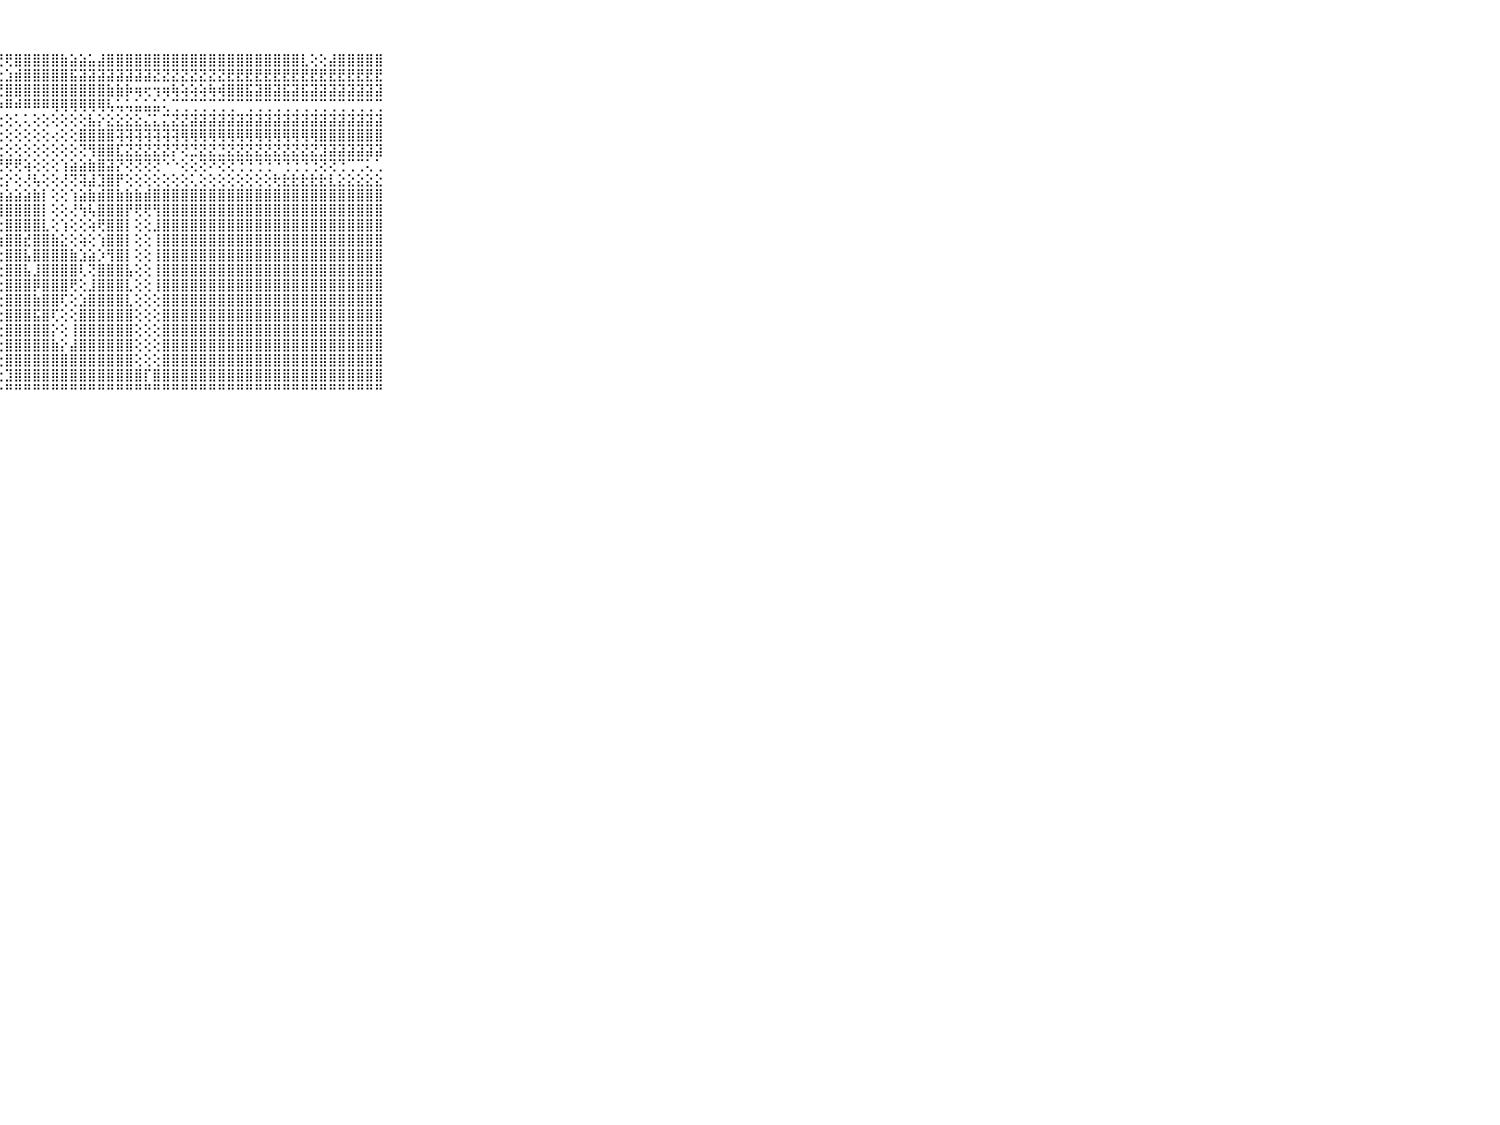

⠀⠀⠀⠀⠀⠀⠀⠀⠀⠀⠀⣸⣿⣟⣻⣟⢻⡟⢟⢿⢿⢿⢿⢿⢿⢿⢿⢟⢟⣿⣿⣿⣿⣿⣷⣵⣵⣥⣼⣿⣿⣿⣿⣿⣿⣿⣿⣿⣿⣿⣿⣿⣿⣿⣿⣿⣿⣿⣿⣿⣇⢕⢕⣼⣿⣿⣿⣿⣿⠀⠀⠀⠀⠀⠀⠀⠀⠀⠀⠀⠀
⠀⠀⠀⠀⠀⠀⠀⠀⠀⠀⠀⣿⣿⣿⣿⣿⣿⣿⣟⣟⣟⡟⢟⢇⢕⢕⢕⢕⣱⣾⣿⣿⣿⣿⣿⣯⣽⣽⣽⣽⣽⣽⣽⣽⣝⣝⣝⣝⣝⣝⣝⣝⣟⣟⣟⣟⣟⣟⣟⣟⣟⣟⣟⣟⣟⣟⣟⣟⣟⠀⠀⠀⠀⠀⠀⠀⠀⠀⠀⠀⠀
⠀⠀⠀⠀⠀⠀⠀⠀⠀⠀⠀⣿⣿⣿⣿⣿⣿⢿⡿⢿⢿⢏⢕⢕⢕⢕⢕⢜⣿⣿⣿⣿⣿⣿⣿⣿⣿⣿⣿⣷⣷⡷⢶⢖⢲⢶⢷⢵⢵⢵⢷⢾⣿⣿⣯⣽⣿⣽⣯⣽⣯⣽⣽⣽⣽⣽⣽⣽⣽⠀⠀⠀⠀⠀⠀⠀⠀⠀⠀⠀⠀
⠀⠀⠀⠀⠀⠀⠀⠀⠀⠀⠀⢙⢟⢟⢟⢟⢟⢟⢟⢗⢗⢗⢗⢗⢗⢷⢷⠷⠿⠾⠿⠿⠿⢿⢿⢿⢿⢿⢿⢧⢥⢥⣥⣥⣥⢅⢉⢉⢉⢉⢉⢉⢉⠉⢉⢉⢉⢉⢉⢉⢉⢉⢉⢉⢉⢉⢉⢉⢉⠀⠀⠀⠀⠀⠀⠀⠀⠀⠀⠀⠀
⠀⠀⠀⠀⠀⠀⠀⠀⠀⠀⠀⢕⢕⢕⢕⢕⢕⢕⢕⢕⢕⢕⢕⢕⢕⢕⢕⢕⢕⢅⢅⢕⢕⢕⢕⢕⢕⣧⡕⣕⣕⣕⣕⣌⣅⣍⣝⣝⣽⣽⣽⣽⣽⣽⣽⣽⣽⣽⣽⣽⣽⣽⣽⣽⣽⣽⣽⣽⣽⠀⠀⠀⠀⠀⠀⠀⠀⠀⠀⠀⠀
⠀⠀⠀⠀⠀⠀⠀⠀⠀⠀⠀⢕⢕⢕⢕⢕⢕⢕⢕⢕⢕⢕⢕⢕⢕⢕⢕⢕⢕⢕⢕⢕⢕⢔⢕⢕⣿⣿⣿⣿⢽⢽⢽⢽⢽⢽⢽⢿⢿⢿⢿⢿⢿⢿⢿⢿⢿⢿⢿⢿⢿⢿⣿⣿⣿⣿⣿⣿⣿⠀⠀⠀⠀⠀⠀⠀⠀⠀⠀⠀⠀
⠀⠀⠀⠀⠀⠀⠀⠀⠀⠀⠀⢕⣕⣕⢕⢕⢕⢕⢕⢕⢕⢕⢕⢕⢕⢕⢕⢕⢕⢕⢕⢕⢕⢕⢕⢕⢝⢻⣿⣿⣏⣝⣝⣝⣝⣝⡝⢝⣙⣝⣝⣙⣝⣝⣝⣝⣝⣝⣝⣝⣝⣝⣹⣽⣽⣽⣽⣽⣽⠀⠀⠀⠀⠀⠀⠀⠀⠀⠀⠀⠀
⠀⠀⠀⠀⠀⠀⠀⠀⠀⠀⠀⣿⣿⣿⣿⣿⣿⣿⢿⢿⢿⢿⢿⢿⢿⢟⢟⢟⢟⢟⢵⢕⢕⢕⢱⣵⣵⣷⣿⣽⡝⢝⢝⢝⢝⠑⠑⢕⢕⢝⠝⢝⢝⢙⢙⢙⢙⠙⢙⢙⢙⢙⢝⢝⢙⢉⢉⢅⢁⠀⠀⠀⠀⠀⠀⠀⠀⠀⠀⠀⠀
⠀⠀⠀⠀⠀⠀⠀⠀⠀⠀⠀⣿⣿⣿⣿⣿⣿⡇⢕⢕⢕⢕⢕⢕⢕⣕⣕⢕⡕⢕⢜⢧⢕⢕⢜⢝⢽⣼⣹⣿⡟⢕⢕⢕⢕⢕⢕⢕⢅⢕⢕⢕⢕⢕⢕⢕⢕⢗⣗⣗⣗⣗⣗⣇⣕⣕⣕⣕⣕⠀⠀⠀⠀⠀⠀⠀⠀⠀⠀⠀⠀
⠀⠀⠀⠀⠀⠀⠀⠀⠀⠀⠀⣿⣿⣿⣿⣿⣿⣿⣿⣿⣽⣵⣵⣵⣵⣵⣵⣵⣵⣵⣵⣷⡇⢕⢕⢱⣵⣷⣾⣿⣷⣷⣷⣾⣿⣿⣿⣿⣿⣿⣿⣿⣿⣿⣿⣿⣿⣿⣿⣿⣿⣿⣿⣿⣿⣿⣿⣿⣿⠀⠀⠀⠀⠀⠀⠀⠀⠀⠀⠀⠀
⠀⠀⠀⠀⠀⠀⠀⠀⠀⠀⠀⣿⣿⣿⣿⣿⣿⣿⣿⣿⣿⣿⣿⣿⣿⣿⣿⣿⣿⣿⣿⣿⡇⢕⢕⢜⢳⢧⣿⣿⣿⡟⢟⢟⢻⣿⣿⣿⣿⣿⣿⣿⣿⣿⣿⣿⣿⣿⣿⣿⣿⣿⣿⣿⣿⣿⣿⣿⣿⠀⠀⠀⠀⠀⠀⠀⠀⠀⠀⠀⠀
⠀⠀⠀⠀⠀⠀⠀⠀⠀⠀⠀⣿⣿⣿⣿⣿⣿⣿⣿⣿⣿⣿⣿⣿⣿⢕⢕⢕⣿⣿⣿⣿⣇⢕⢱⢕⢕⢵⢟⣿⣿⡇⢕⢕⣸⣿⣿⣿⣿⣿⣿⣿⣿⣿⣿⣿⣿⣿⣿⣿⣿⣿⣿⣿⣿⣿⣿⣿⣿⠀⠀⠀⠀⠀⠀⠀⠀⠀⠀⠀⠀
⠀⠀⠀⠀⠀⠀⠀⠀⠀⠀⠀⣿⣿⣿⣿⣿⣿⣿⣿⣿⣿⣿⣿⣿⣿⢕⢗⢷⣿⣿⣞⣿⣿⣷⣕⢕⢵⢕⢱⣿⣿⡇⢕⢕⢸⣿⣿⣿⣿⣿⣿⣿⣿⣿⣿⣿⣿⣿⣿⣿⣿⣿⣿⣿⣿⣿⣿⣿⣿⠀⠀⠀⠀⠀⠀⠀⠀⠀⠀⠀⠀
⠀⠀⠀⠀⠀⠀⠀⠀⠀⠀⠀⣿⣿⣿⣿⣿⣿⣿⣿⣿⣿⣿⣿⣿⣿⢕⢕⢕⣿⣿⣧⣿⣿⣿⣿⣷⣱⣵⡱⢻⣿⡇⢕⢕⢸⣿⣿⣿⣿⣿⣿⣿⣿⣿⣿⣿⣿⣿⣿⣿⣿⣿⣿⣿⣿⣿⣿⣿⣿⠀⠀⠀⠀⠀⠀⠀⠀⠀⠀⠀⠀
⠀⠀⠀⠀⠀⠀⠀⠀⠀⠀⠀⣿⣿⣿⣿⣿⣿⣿⣿⣿⣿⣿⣿⣿⣿⢕⢕⢕⣿⣿⣧⣸⣿⣿⣿⣿⢇⢝⣿⣿⣿⣧⢕⢕⢸⣿⣿⣿⣿⣿⣿⣿⣿⣿⣿⣿⣿⣿⣿⣿⣿⣿⣿⣿⣿⣿⣿⣿⣿⠀⠀⠀⠀⠀⠀⠀⠀⠀⠀⠀⠀
⠀⠀⠀⠀⠀⠀⠀⠀⠀⠀⠀⣿⣿⣿⣿⣿⣿⣿⣿⣿⣿⣿⣿⣿⣿⢕⢕⢕⣿⣿⣿⡿⣿⣿⣿⢟⢕⣸⣿⣿⣿⣇⢕⢕⢸⣿⣿⣿⣿⣿⣿⣿⣿⣿⣿⣿⣿⣿⣿⣿⣿⣿⣿⣿⣿⣿⣿⣿⣿⠀⠀⠀⠀⠀⠀⠀⠀⠀⠀⠀⠀
⠀⠀⠀⠀⠀⠀⠀⠀⠀⠀⠀⣿⣿⣿⣿⣿⣿⣿⣿⣿⣿⣿⣿⣿⣿⢕⢕⢕⣿⣿⣿⣷⣿⣿⢏⢕⣱⣿⣿⣿⣿⣇⢕⢕⢕⣿⣿⣿⣿⣿⣿⣿⣿⣿⣿⣿⣿⣿⣿⣿⣿⣿⣿⣿⣿⣿⣿⣿⣿⠀⠀⠀⠀⠀⠀⠀⠀⠀⠀⠀⠀
⠀⠀⠀⠀⠀⠀⠀⠀⠀⠀⠀⣿⣿⣿⣿⣿⣿⣿⣿⣿⣿⣿⣿⣿⣿⢕⢕⢕⣿⣿⣿⣯⣿⢏⢕⢕⣿⣿⣿⣿⣿⣿⢕⢕⢕⣿⣿⣿⣿⣿⣿⣿⣿⣿⣿⣿⣿⣿⣿⣿⣿⣿⣿⣿⣿⣿⣿⣿⣿⠀⠀⠀⠀⠀⠀⠀⠀⠀⠀⠀⠀
⠀⠀⠀⠀⠀⠀⠀⠀⠀⠀⠀⣿⣿⣿⣿⣿⣿⣿⣿⣿⣿⣿⣿⣿⣿⢕⢕⢕⣿⣿⣿⣿⣿⡕⢕⢸⣿⣿⣿⣿⣿⣿⢕⢕⢕⣿⣿⣿⣿⣿⣿⣿⣿⣿⣿⣿⣿⣿⣿⣿⣿⣿⣿⣿⣿⣿⣿⣿⣿⠀⠀⠀⠀⠀⠀⠀⠀⠀⠀⠀⠀
⠀⠀⠀⠀⠀⠀⠀⠀⠀⠀⠀⣿⣿⣿⣿⣿⣿⣿⣿⣿⣿⣿⣿⣿⣿⢕⢕⢕⣿⣿⣿⣿⣿⣷⡕⣼⣿⣿⣿⣿⣿⣿⢕⢕⢕⣿⣿⣿⣿⣿⣿⣿⣿⣿⣿⣿⣿⣿⣿⣿⣿⣿⣿⣿⣿⣿⣿⣿⣿⠀⠀⠀⠀⠀⠀⠀⠀⠀⠀⠀⠀
⠀⠀⠀⠀⠀⠀⠀⠀⠀⠀⠀⣿⣿⣿⣿⣿⣿⣿⣿⣿⣿⣿⣿⣿⣿⢕⢕⢕⣿⣿⣿⣿⣿⣿⣿⣿⣿⣿⣿⣿⣿⣿⢕⢕⢕⣿⣿⣿⣿⣿⣿⣿⣿⣿⣿⣿⣿⣿⣿⣿⣿⣿⣿⣿⣿⣿⣿⣿⣿⠀⠀⠀⠀⠀⠀⠀⠀⠀⠀⠀⠀
⠀⠀⠀⠀⠀⠀⠀⠀⠀⠀⠀⣿⣿⣿⣿⣿⣿⣿⣿⣿⣿⣿⣿⣿⣿⢕⢕⢕⣹⣿⣿⣿⣿⣿⣿⣿⣿⣿⣿⣿⣿⣿⣿⡏⣿⣿⣿⣿⣿⣿⣿⣿⣿⣿⣿⣿⣿⣿⣿⣿⣿⣿⣿⣿⣿⣿⣿⣿⣿⠀⠀⠀⠀⠀⠀⠀⠀⠀⠀⠀⠀
⠀⠀⠀⠀⠀⠀⠀⠀⠀⠀⠀⠛⠛⠛⠛⠛⠛⠛⠛⠛⠛⠛⠛⠛⠛⠓⠓⠓⠛⠛⠛⠛⠛⠛⠛⠛⠛⠛⠛⠛⠛⠛⠛⠛⠛⠛⠛⠛⠛⠛⠛⠛⠛⠛⠛⠛⠛⠛⠛⠛⠛⠛⠛⠛⠛⠛⠛⠛⠛⠀⠀⠀⠀⠀⠀⠀⠀⠀⠀⠀⠀